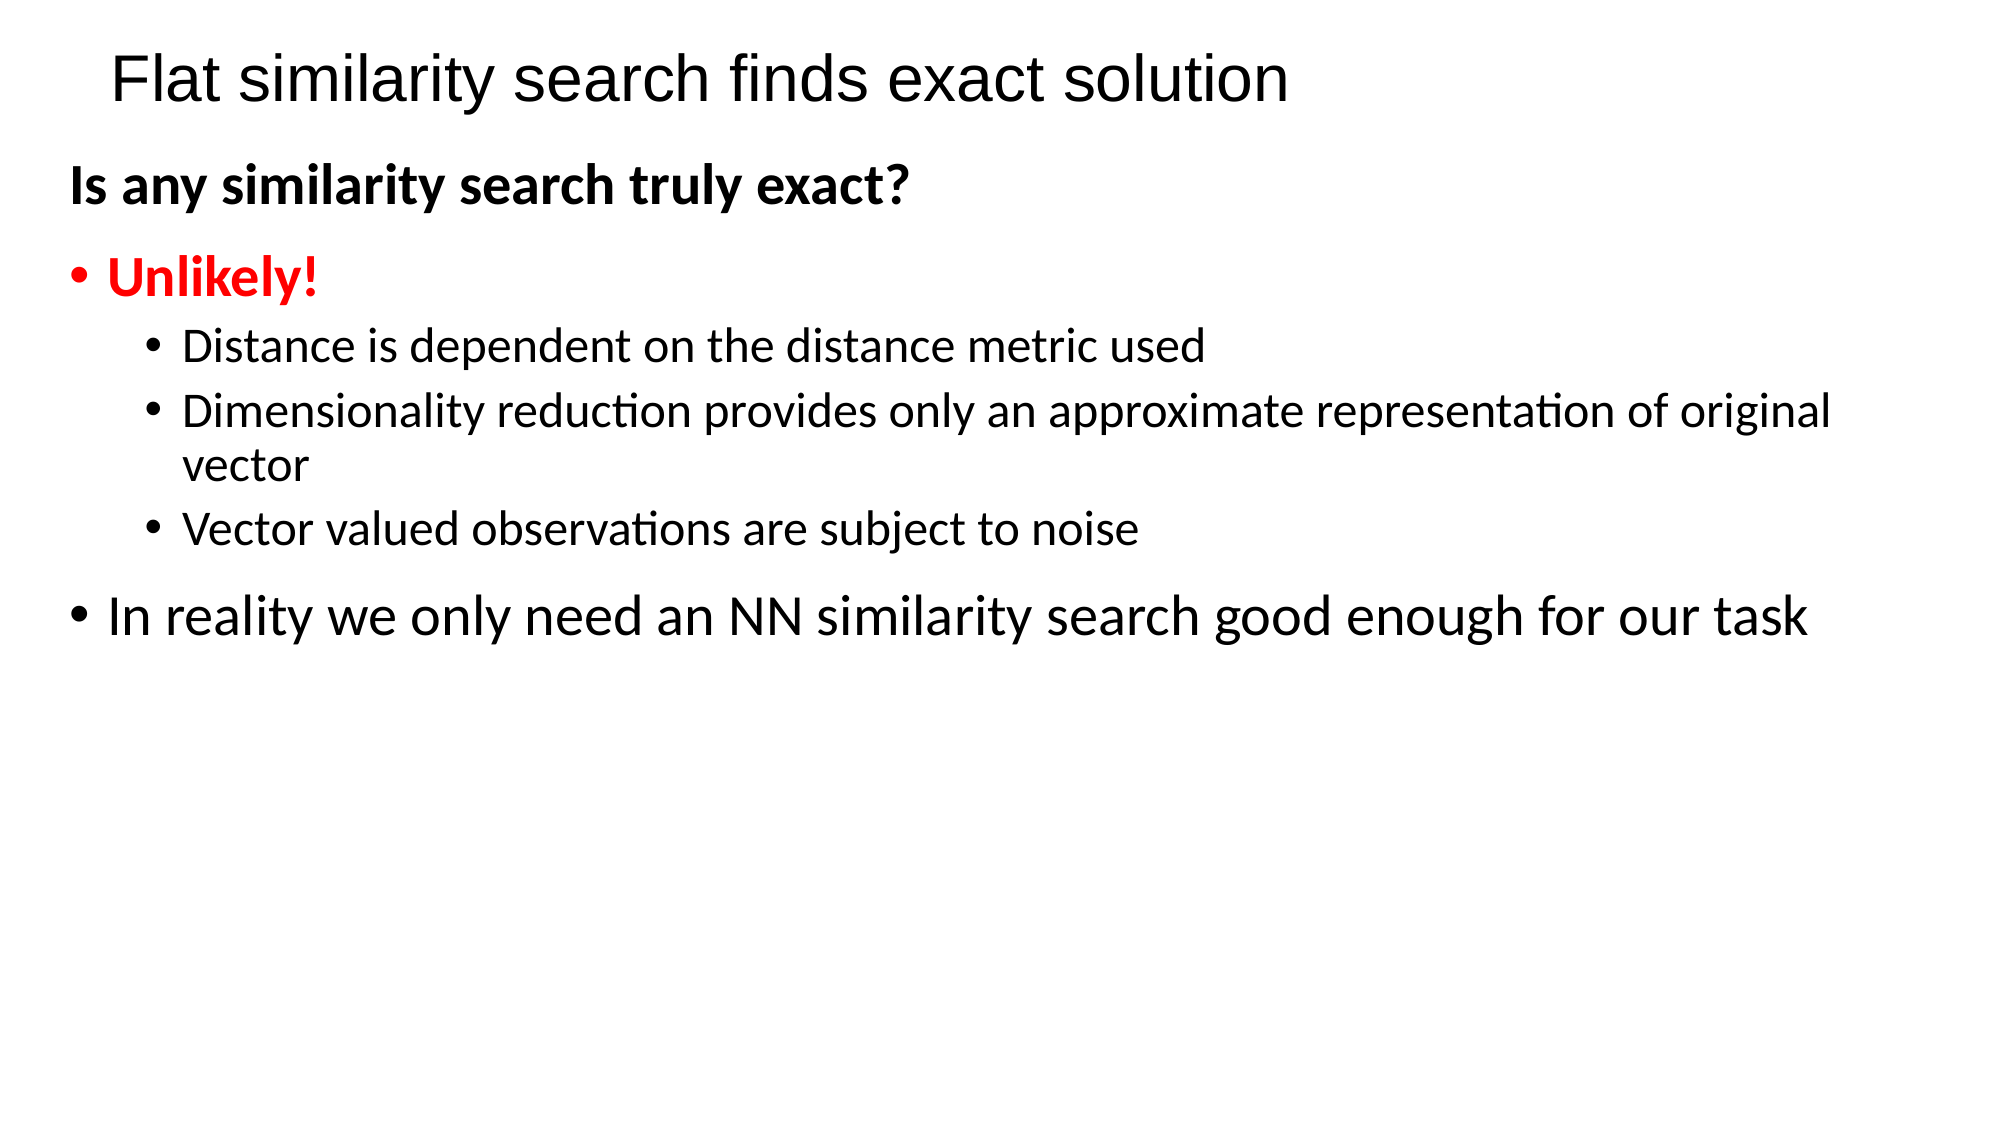

# Flat similarity search finds exact solution
Is any similarity search truly exact?
Unlikely!
Distance is dependent on the distance metric used
Dimensionality reduction provides only an approximate representation of original vector
Vector valued observations are subject to noise
In reality we only need an NN similarity search good enough for our task